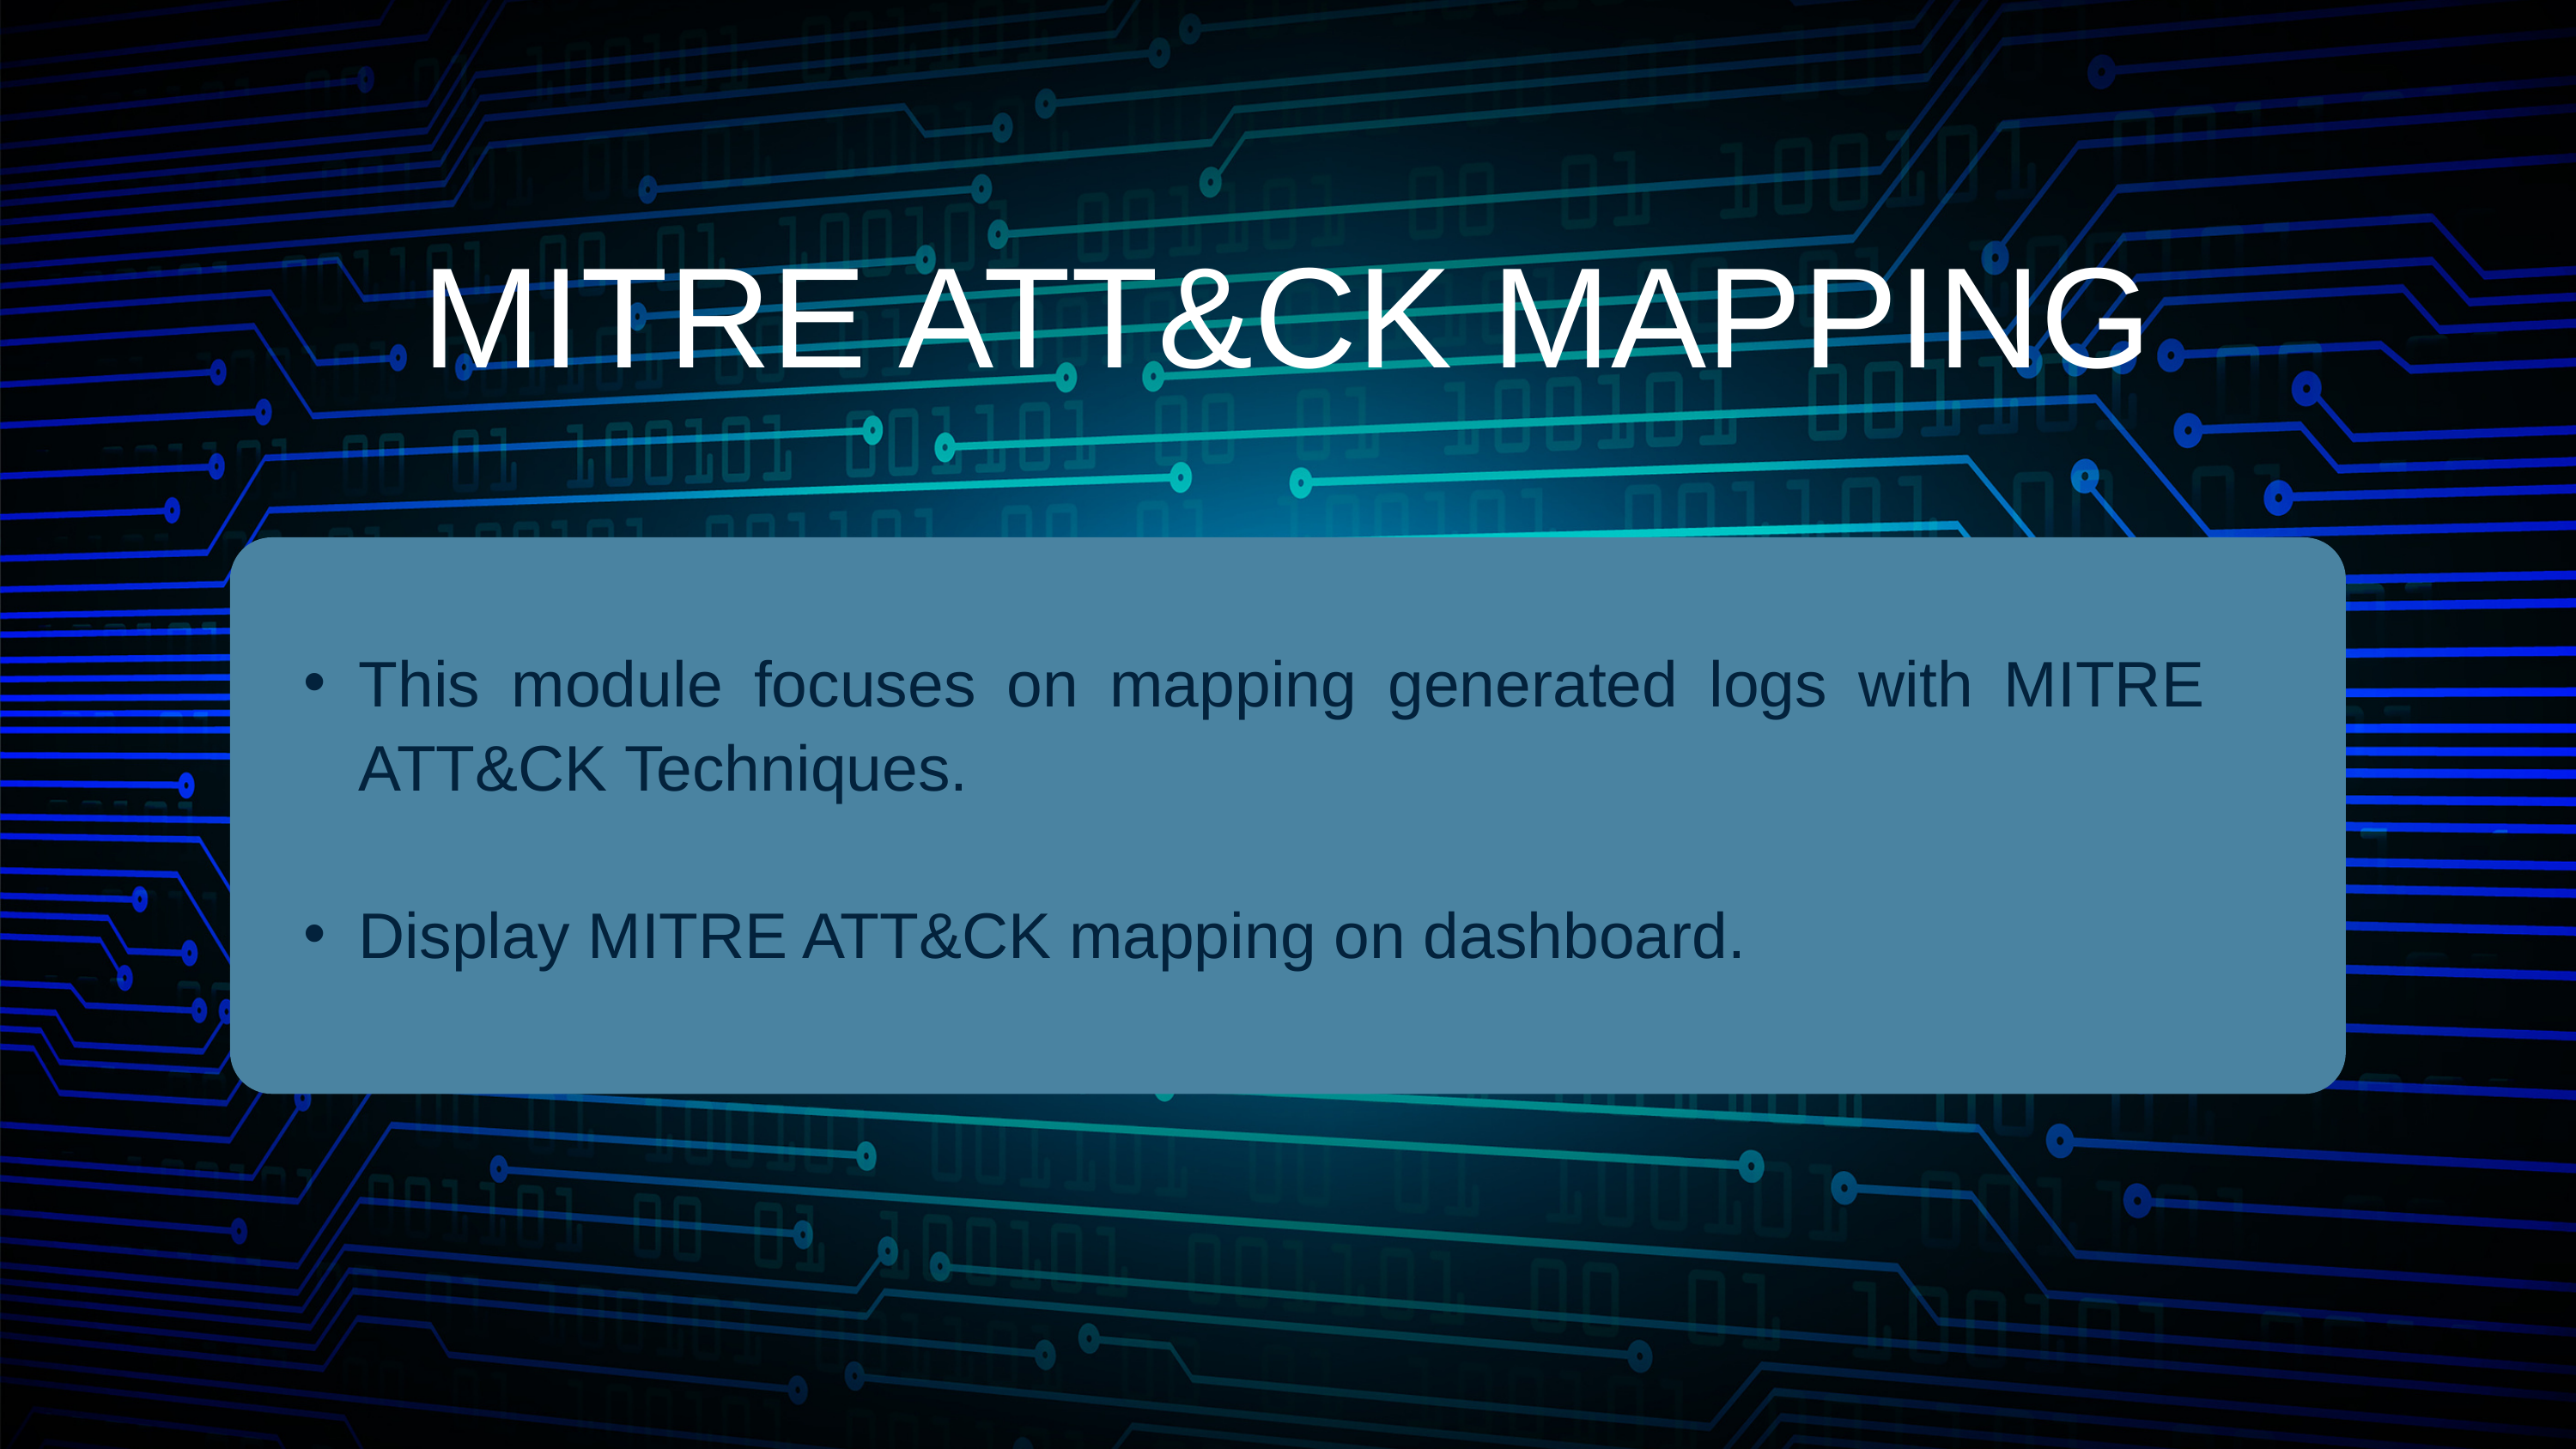

MITRE ATT&CK MAPPING

This module focuses on mapping generated logs with MITRE ATT&CK Techniques.

Display MITRE ATT&CK mapping on dashboard.